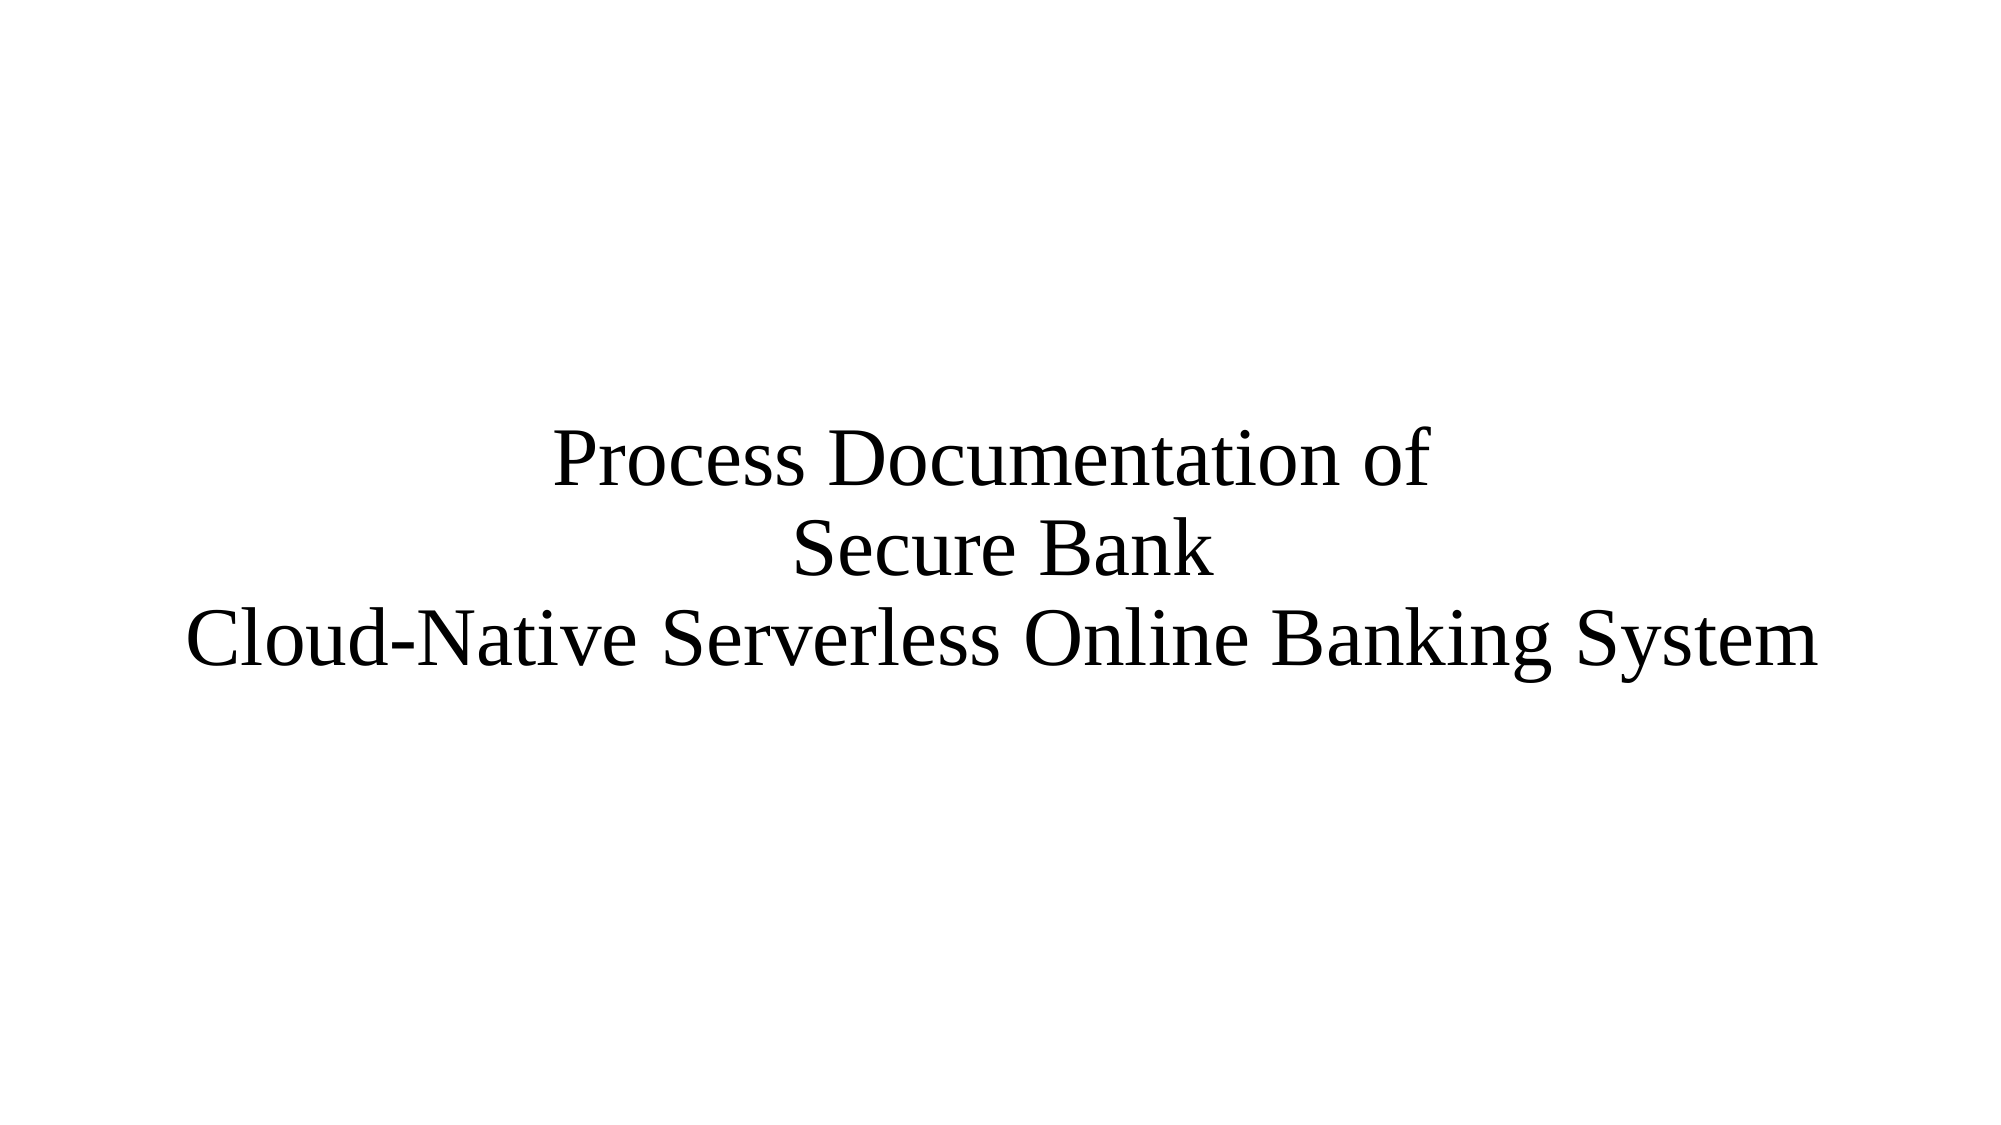

# Process Documentation of Secure Bank Cloud-Native Serverless Online Banking System